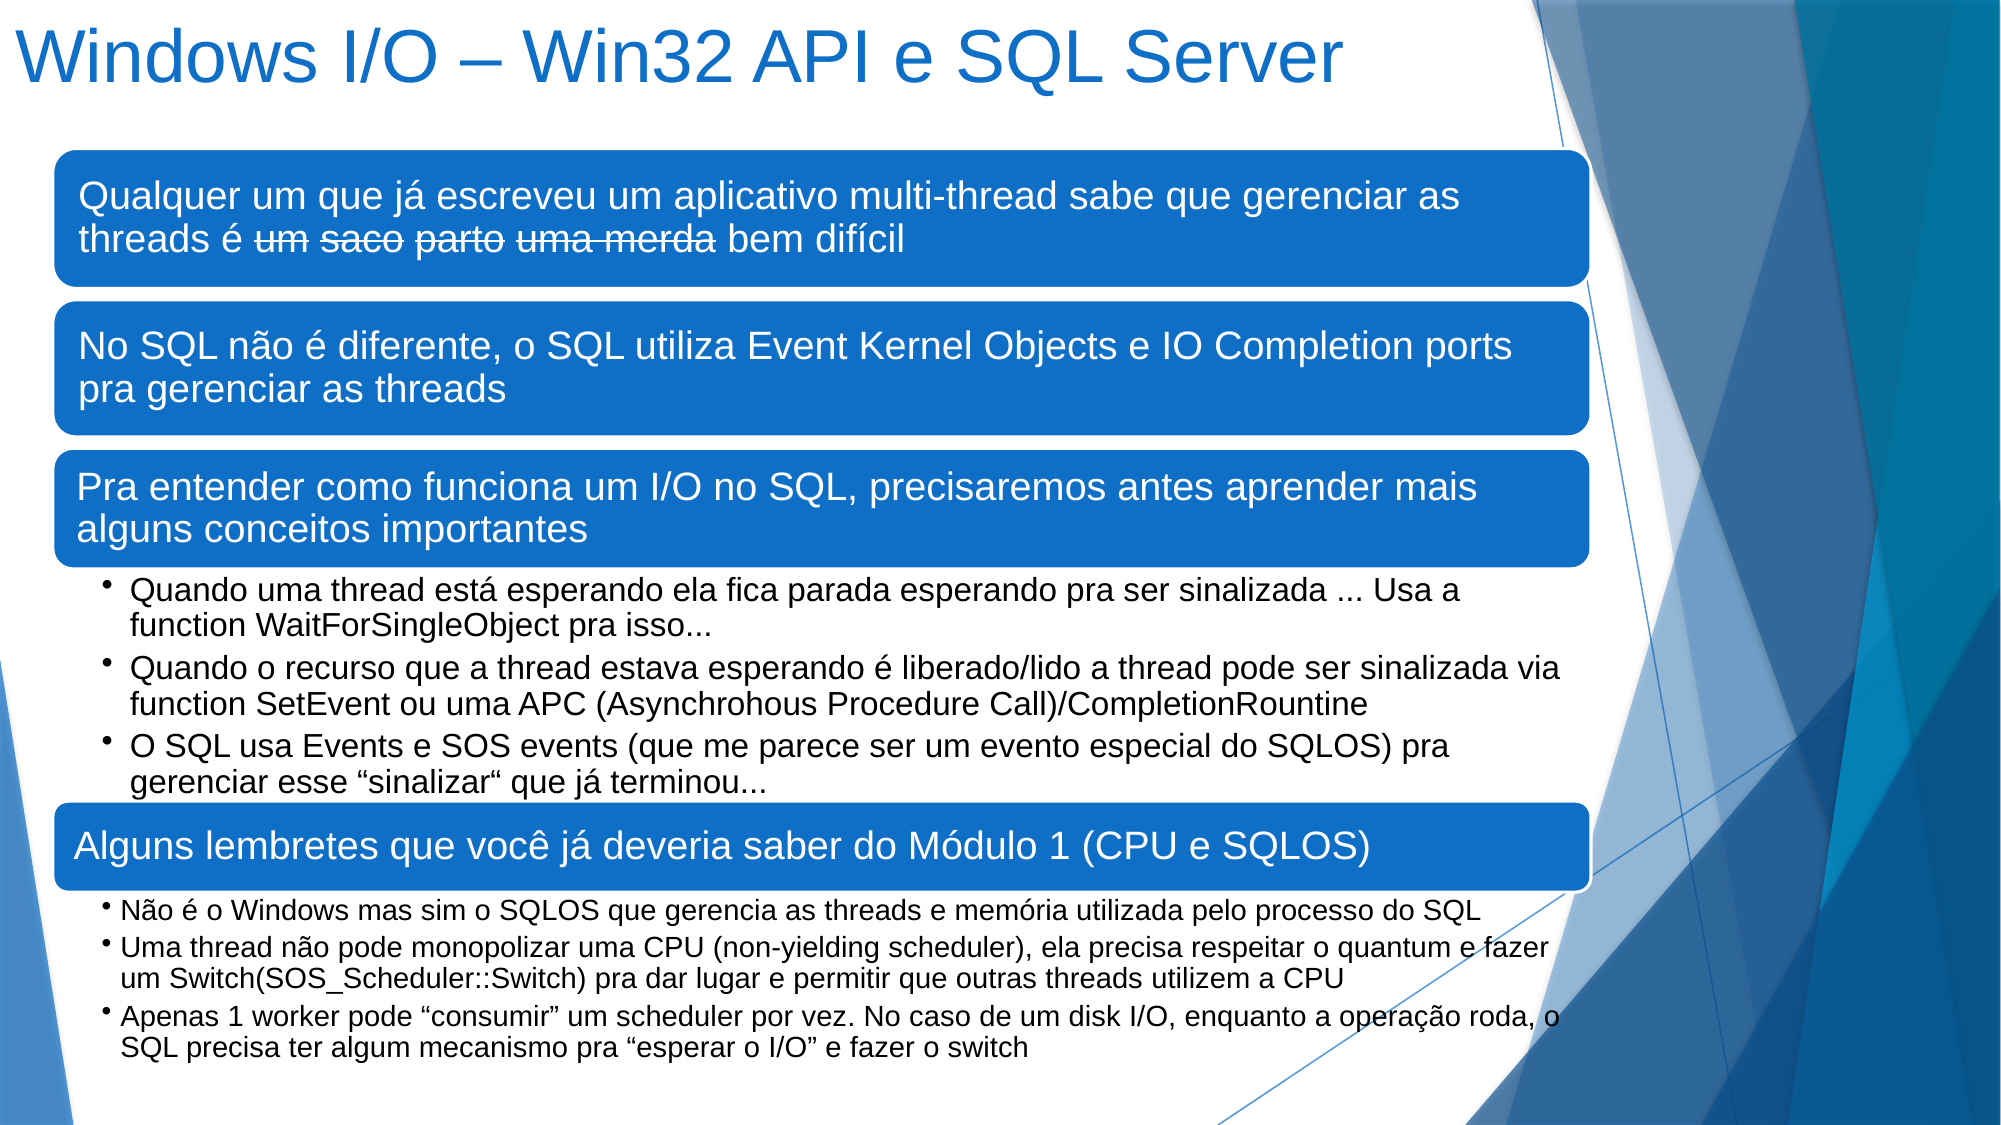

# Windows I/O – Win32 API e SQL Server
Qualquer um que já escreveu um aplicativo multi-thread sabe que gerenciar as threads é um saco parto uma merda bem difícil
No SQL não é diferente, o SQL utiliza Event Kernel Objects e IO Completion ports pra gerenciar as threads
Pra entender como funciona um I/O no SQL, precisaremos antes aprender mais alguns conceitos importantes
Quando uma thread está esperando ela fica parada esperando pra ser sinalizada ... Usa a function WaitForSingleObject pra isso...
Quando o recurso que a thread estava esperando é liberado/lido a thread pode ser sinalizada via function SetEvent ou uma APC (Asynchrohous Procedure Call)/CompletionRountine
O SQL usa Events e SOS events (que me parece ser um evento especial do SQLOS) pra gerenciar esse “sinalizar“ que já terminou...
Alguns lembretes que você já deveria saber do Módulo 1 (CPU e SQLOS)
Não é o Windows mas sim o SQLOS que gerencia as threads e memória utilizada pelo processo do SQL
Uma thread não pode monopolizar uma CPU (non-yielding scheduler), ela precisa respeitar o quantum e fazer um Switch(SOS_Scheduler::Switch) pra dar lugar e permitir que outras threads utilizem a CPU
Apenas 1 worker pode “consumir” um scheduler por vez. No caso de um disk I/O, enquanto a operação roda, o SQL precisa ter algum mecanismo pra “esperar o I/O” e fazer o switch